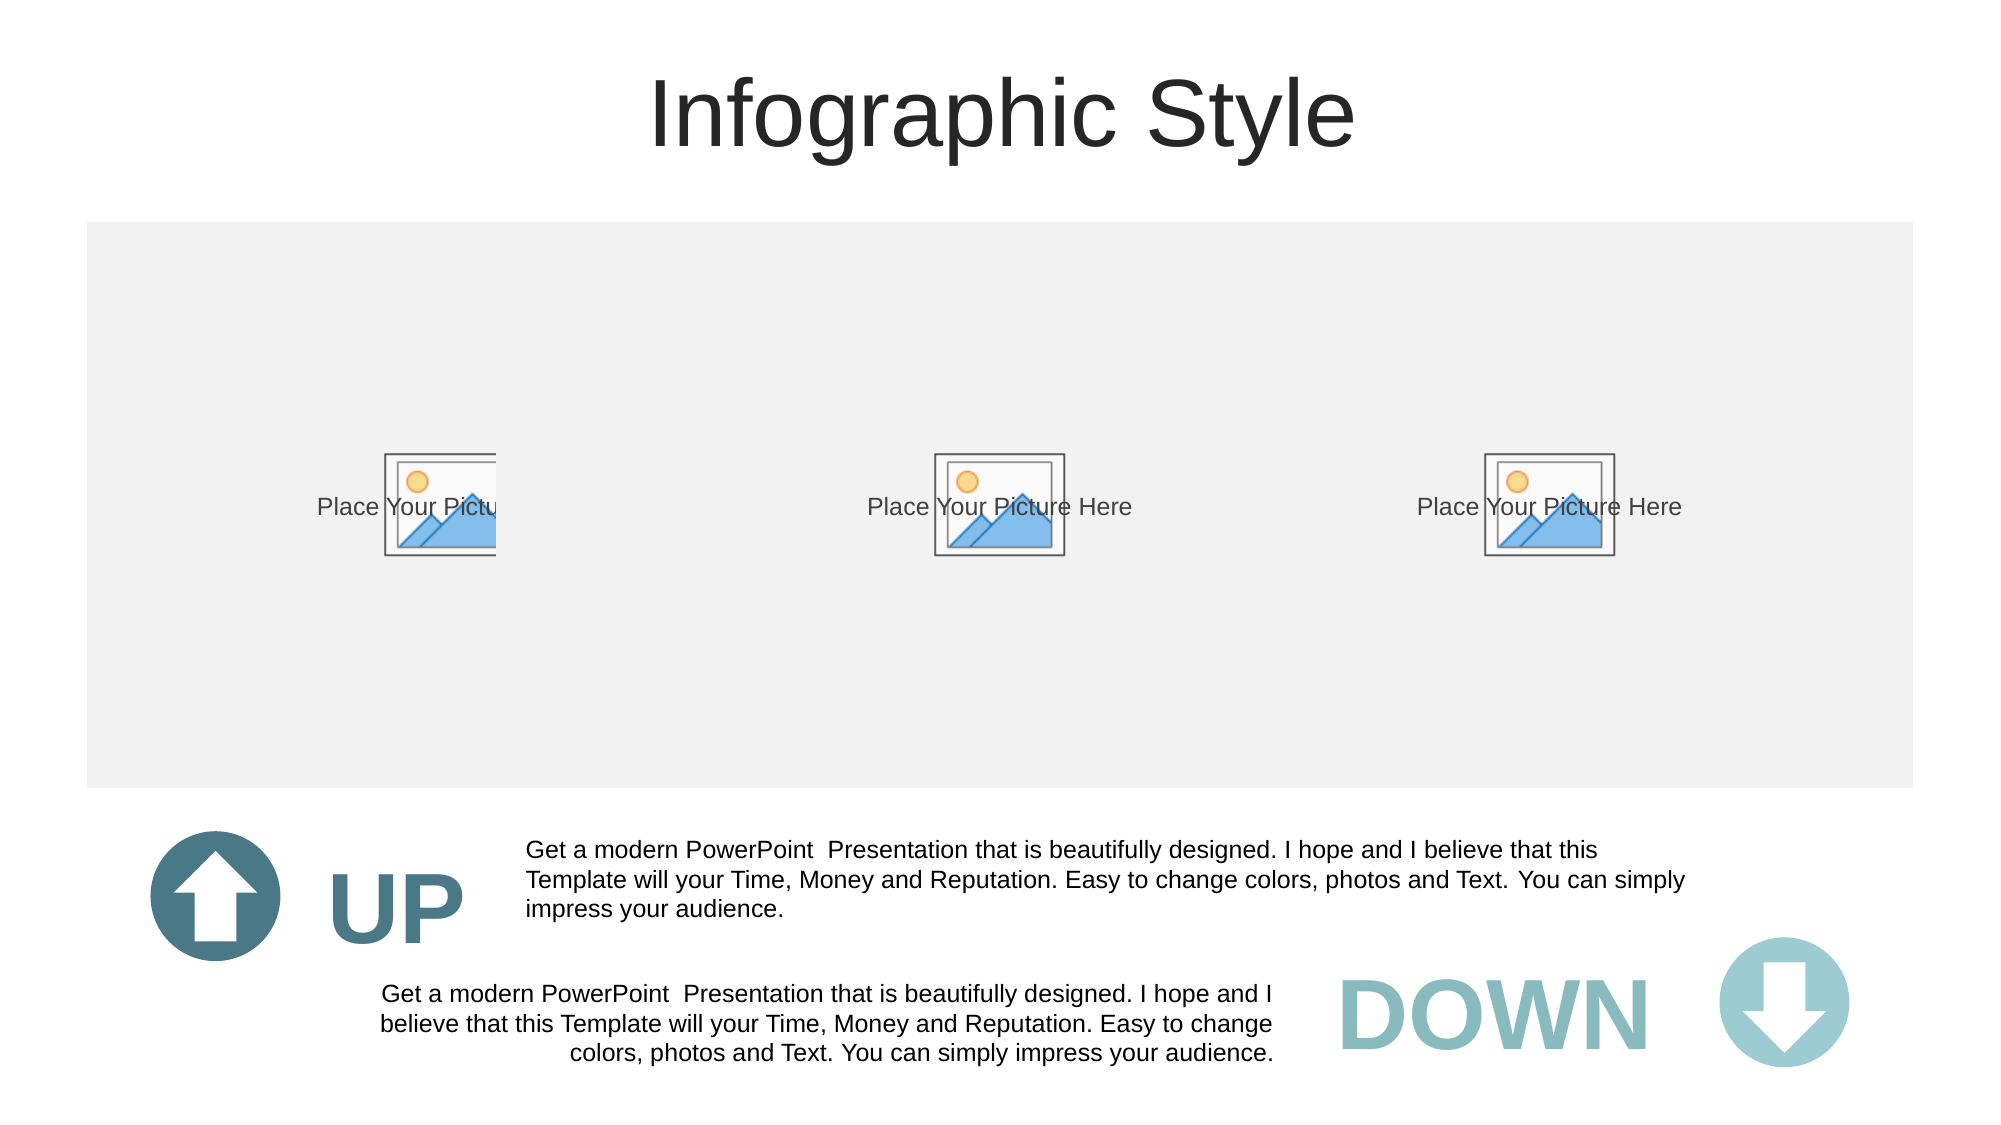

Infographic Style

Get a modern PowerPoint  Presentation that is beautifully designed. I hope and I believe that this Template will your Time, Money and Reputation. Easy to change colors, photos and Text. You can simply impress your audience.

UP

DOWN
Get a modern PowerPoint  Presentation that is beautifully designed. I hope and I believe that this Template will your Time, Money and Reputation. Easy to change colors, photos and Text. You can simply impress your audience.